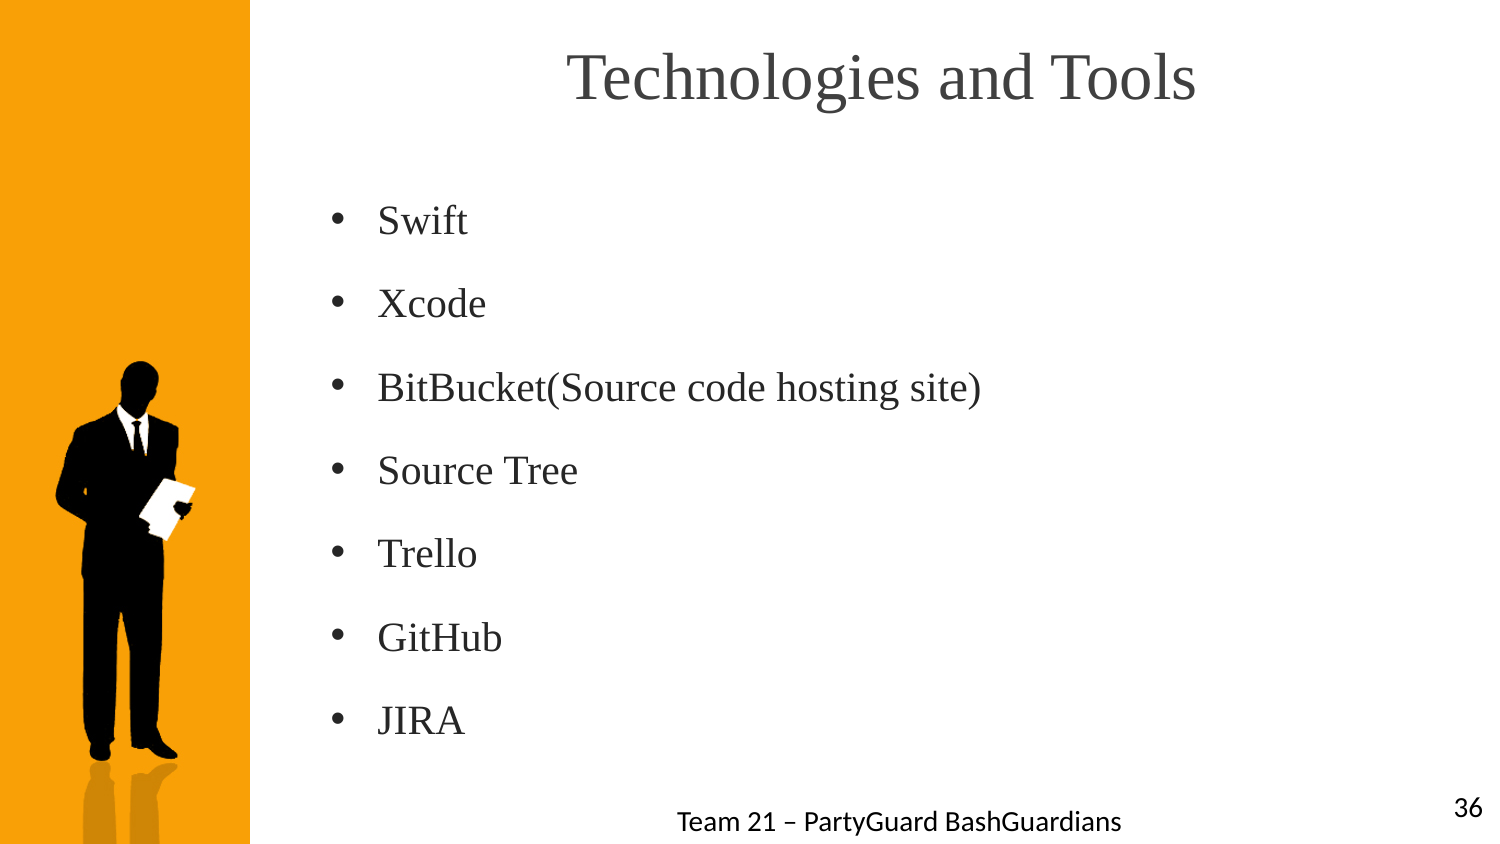

# Technologies and Tools
Swift
Xcode
BitBucket(Source code hosting site)
Source Tree
Trello
GitHub
JIRA

36
Team 21 – PartyGuard BashGuardians